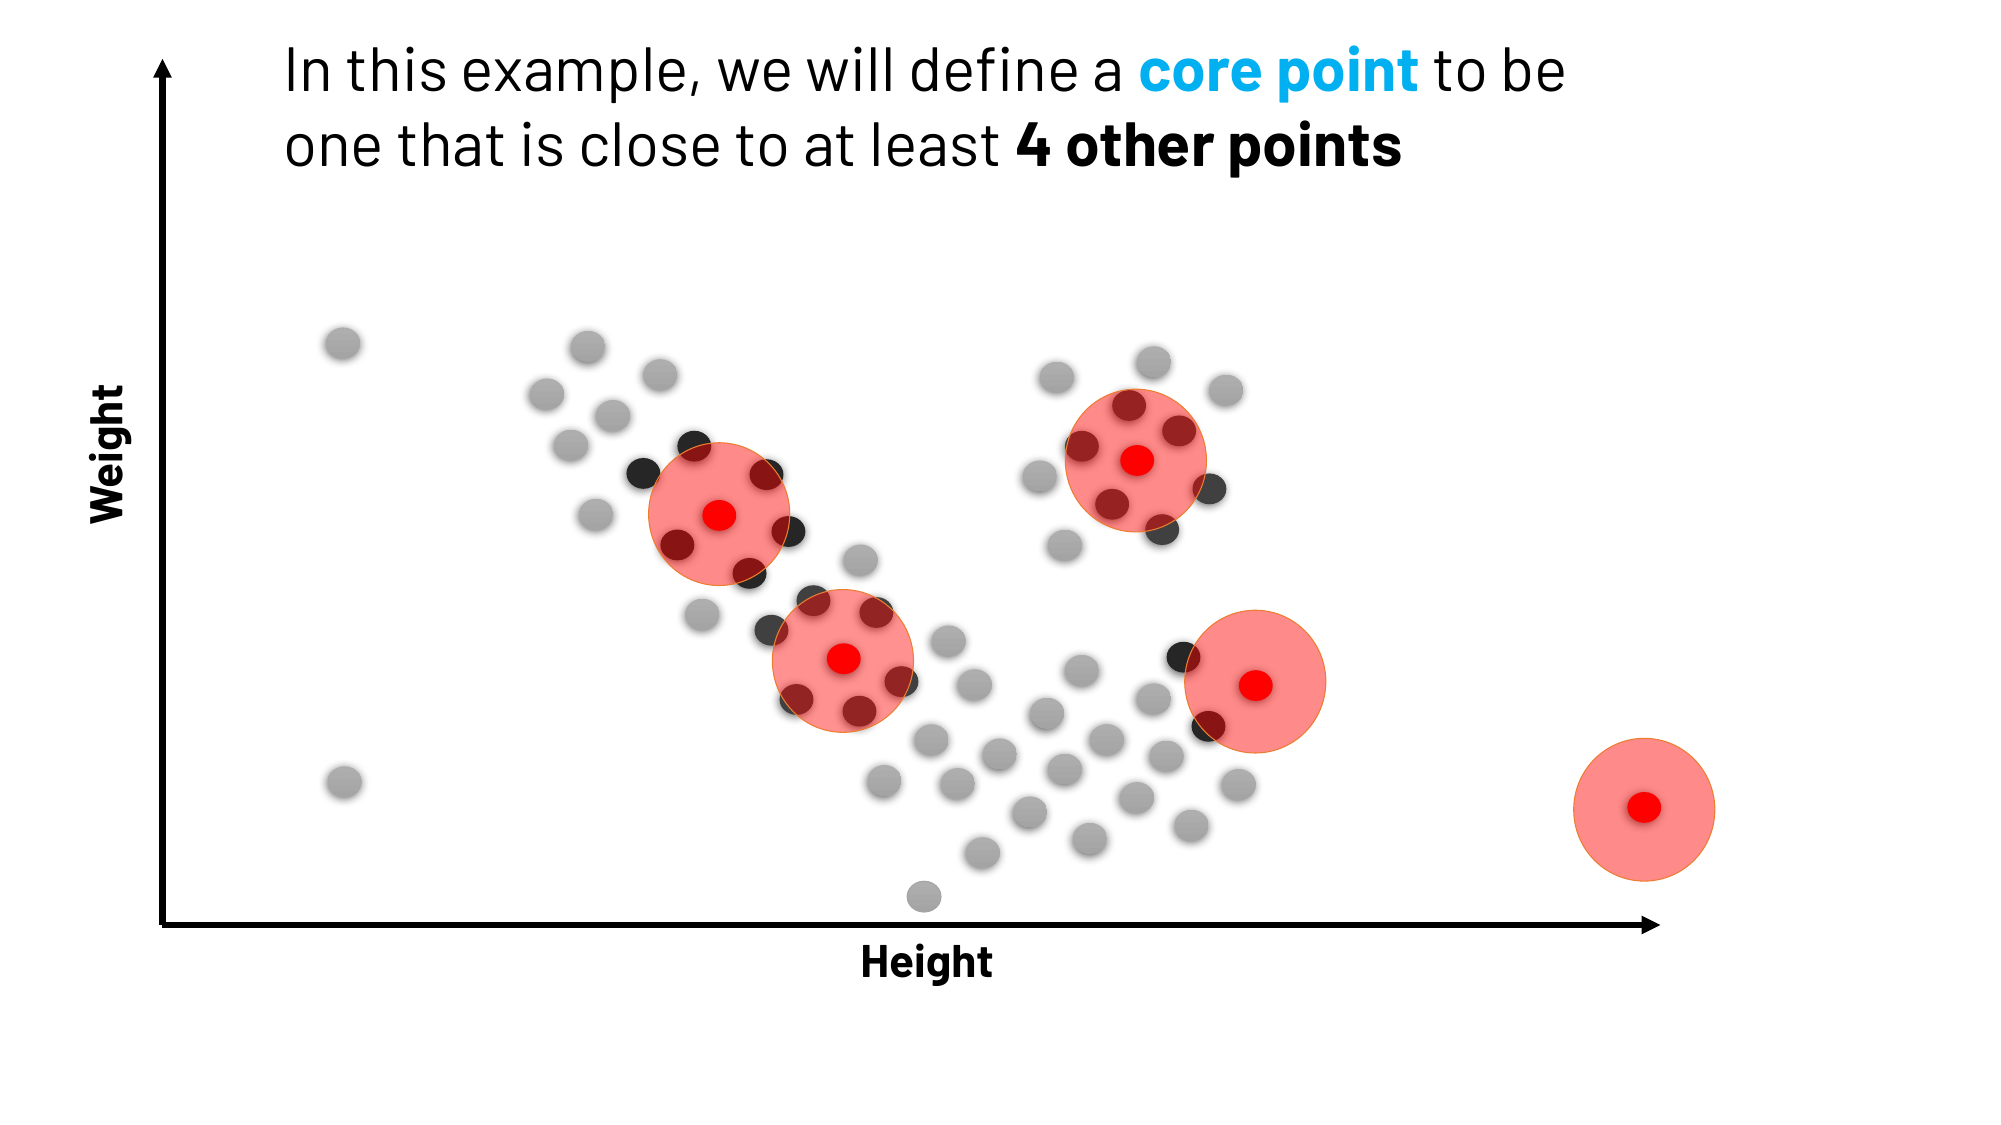

In this example, we will define a core point to be one that is close to at least 4 other points

Weight

Height